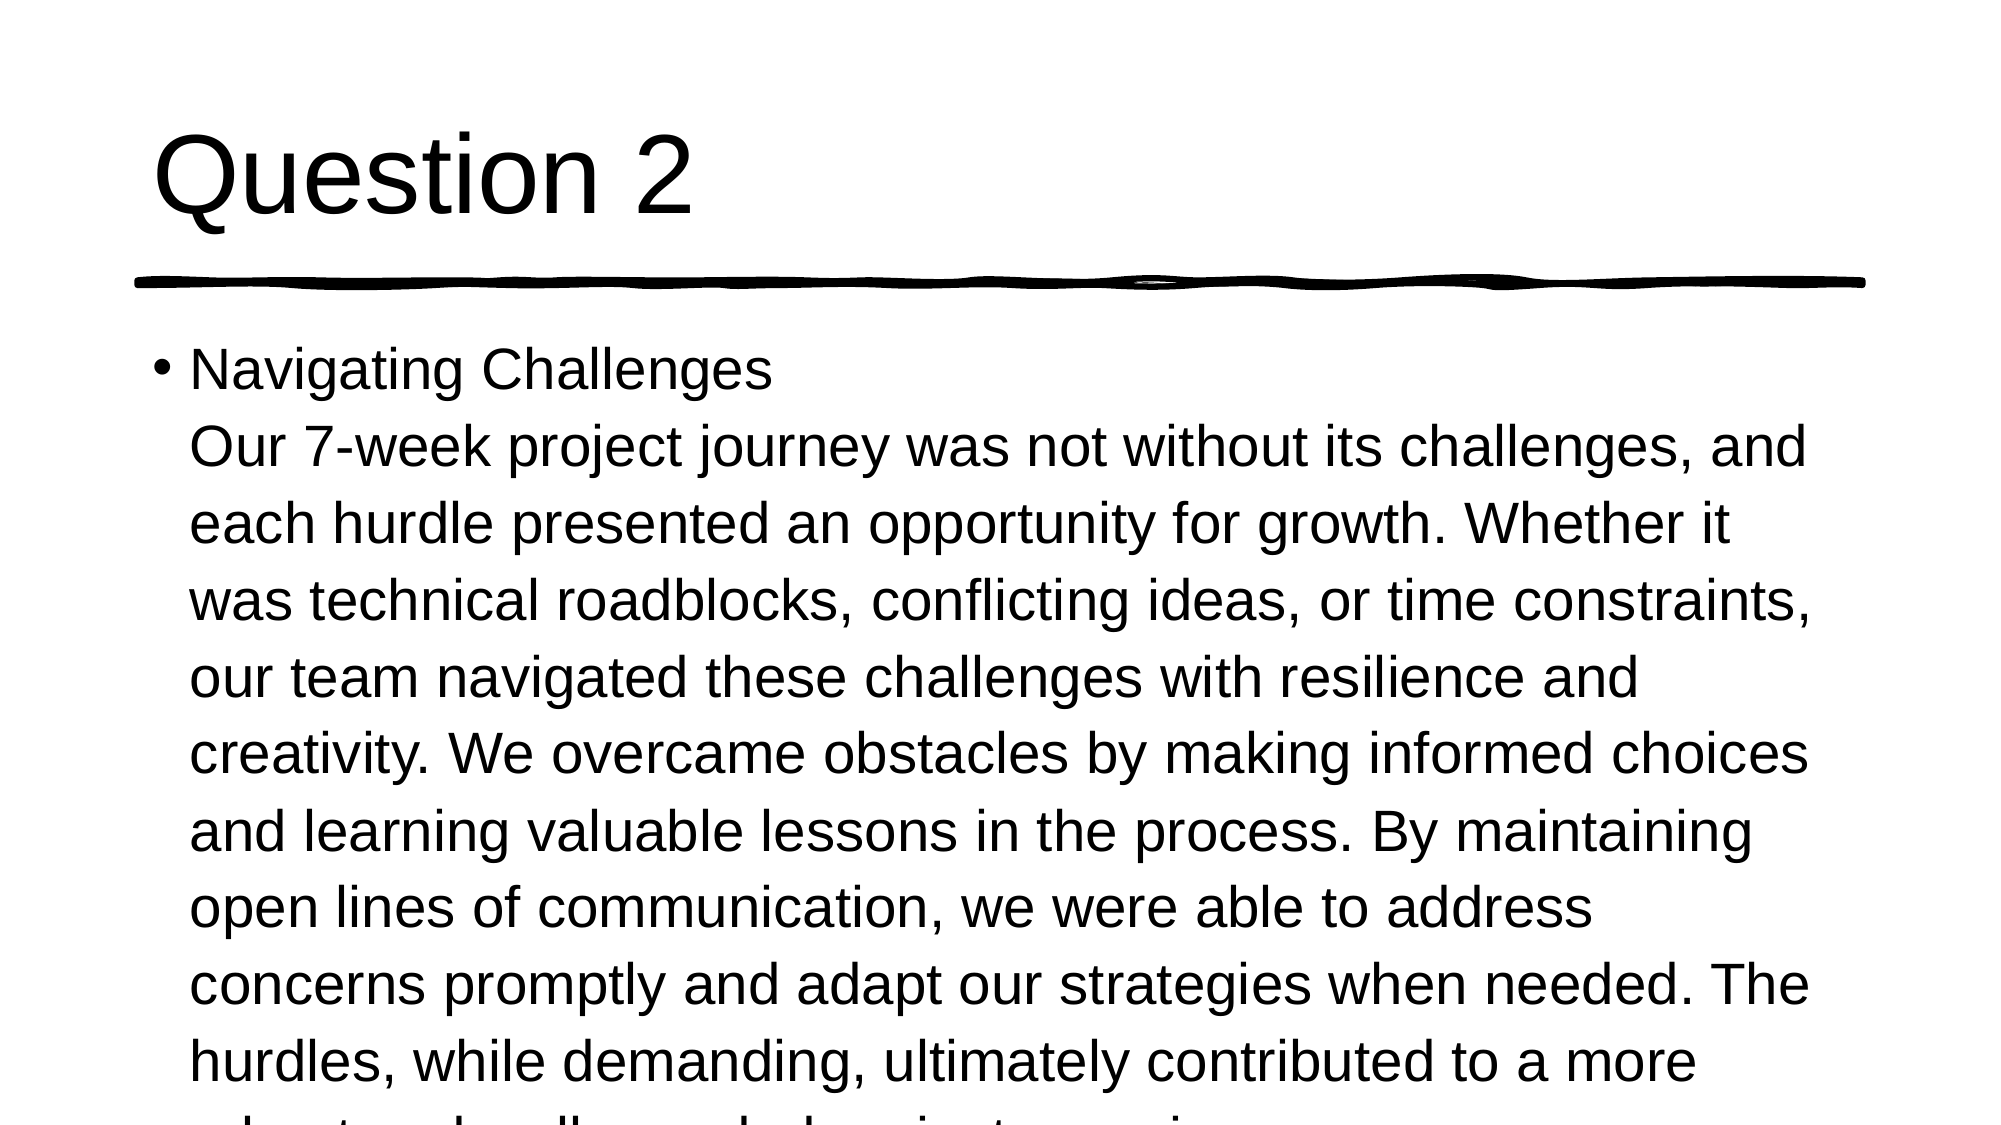

# Question 2
Navigating Challenges
Our 7-week project journey was not without its challenges, and each hurdle presented an opportunity for growth. Whether it was technical roadblocks, conflicting ideas, or time constraints, our team navigated these challenges with resilience and creativity. We overcame obstacles by making informed choices and learning valuable lessons in the process. By maintaining open lines of communication, we were able to address concerns promptly and adapt our strategies when needed. The hurdles, while demanding, ultimately contributed to a more robust and well-rounded project experience.